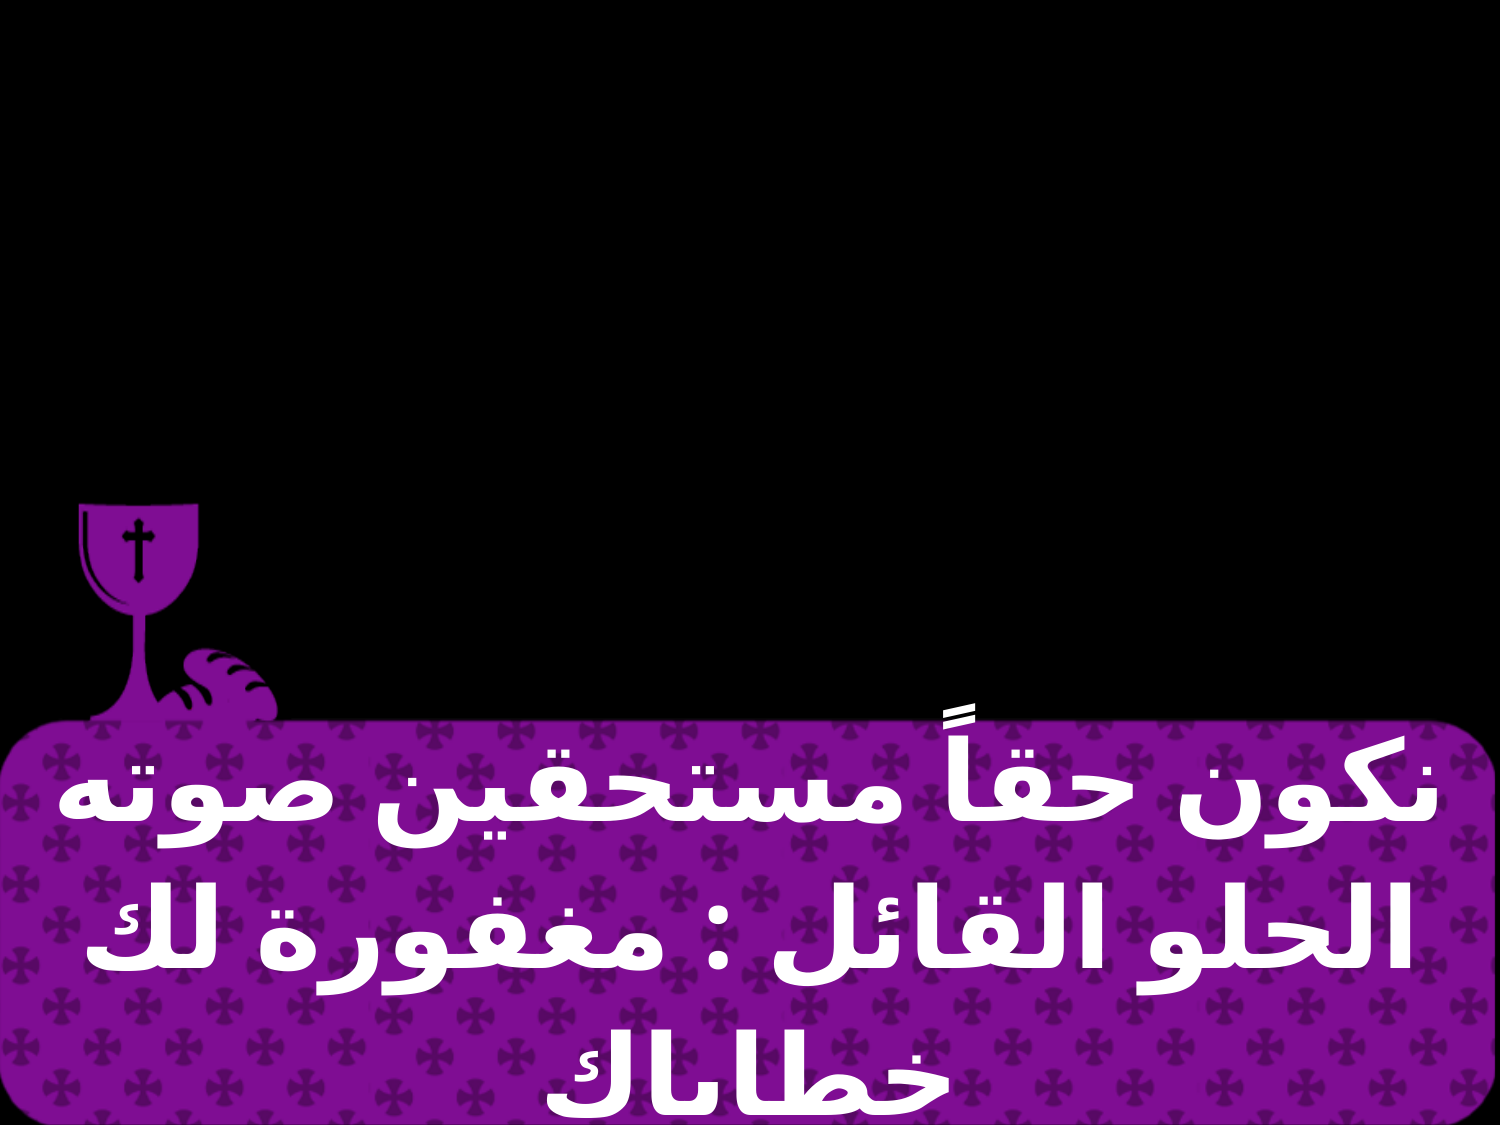

| نكون حقاً مستحقين صوته الحلو القائل : مغفورة لك خطاياك |
| --- |